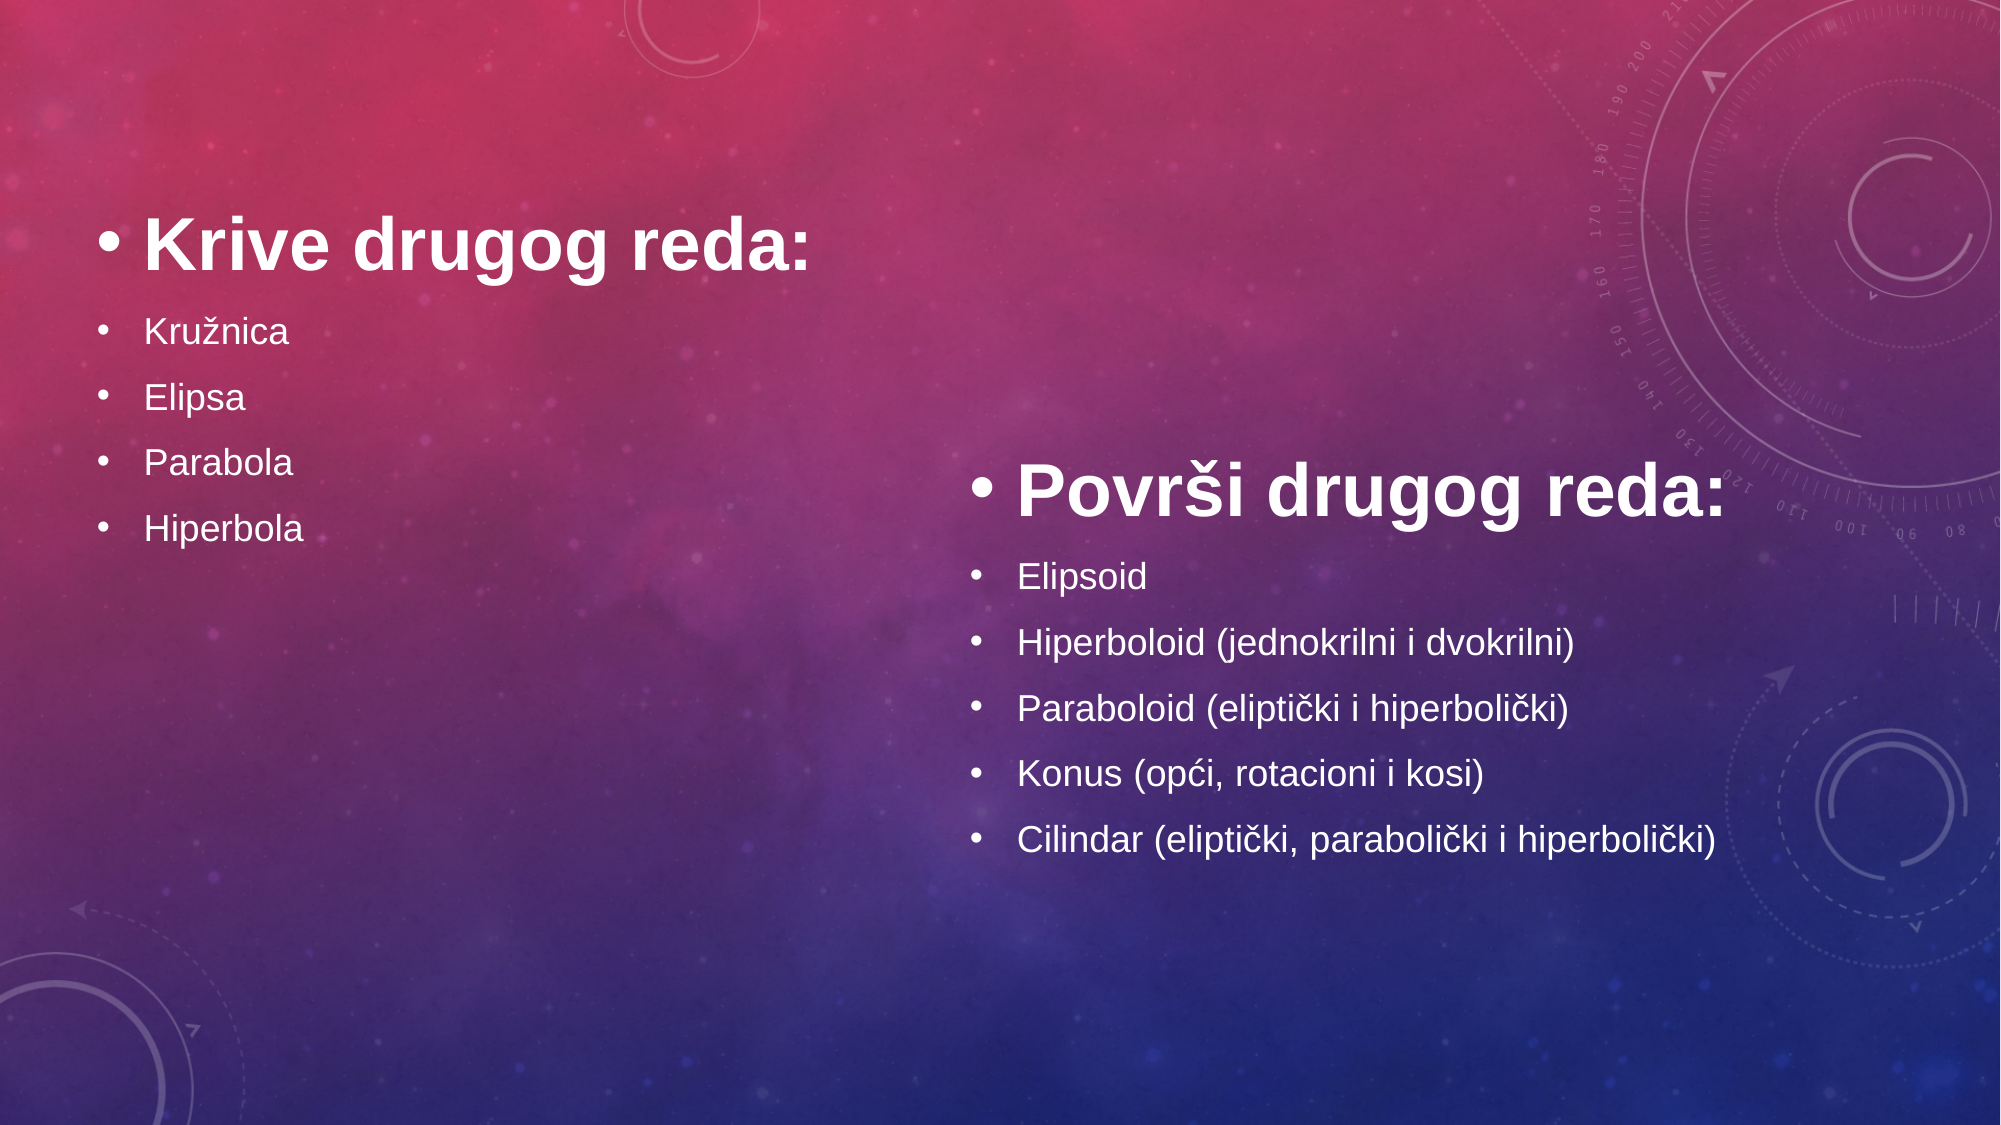

Krive drugog reda:
Kružnica
Elipsa
Parabola
Hiperbola
Površi drugog reda:
Elipsoid
Hiperboloid (jednokrilni i dvokrilni)
Paraboloid (eliptički i hiperbolički)
Konus (opći, rotacioni i kosi)
Cilindar (eliptički, parabolički i hiperbolički)